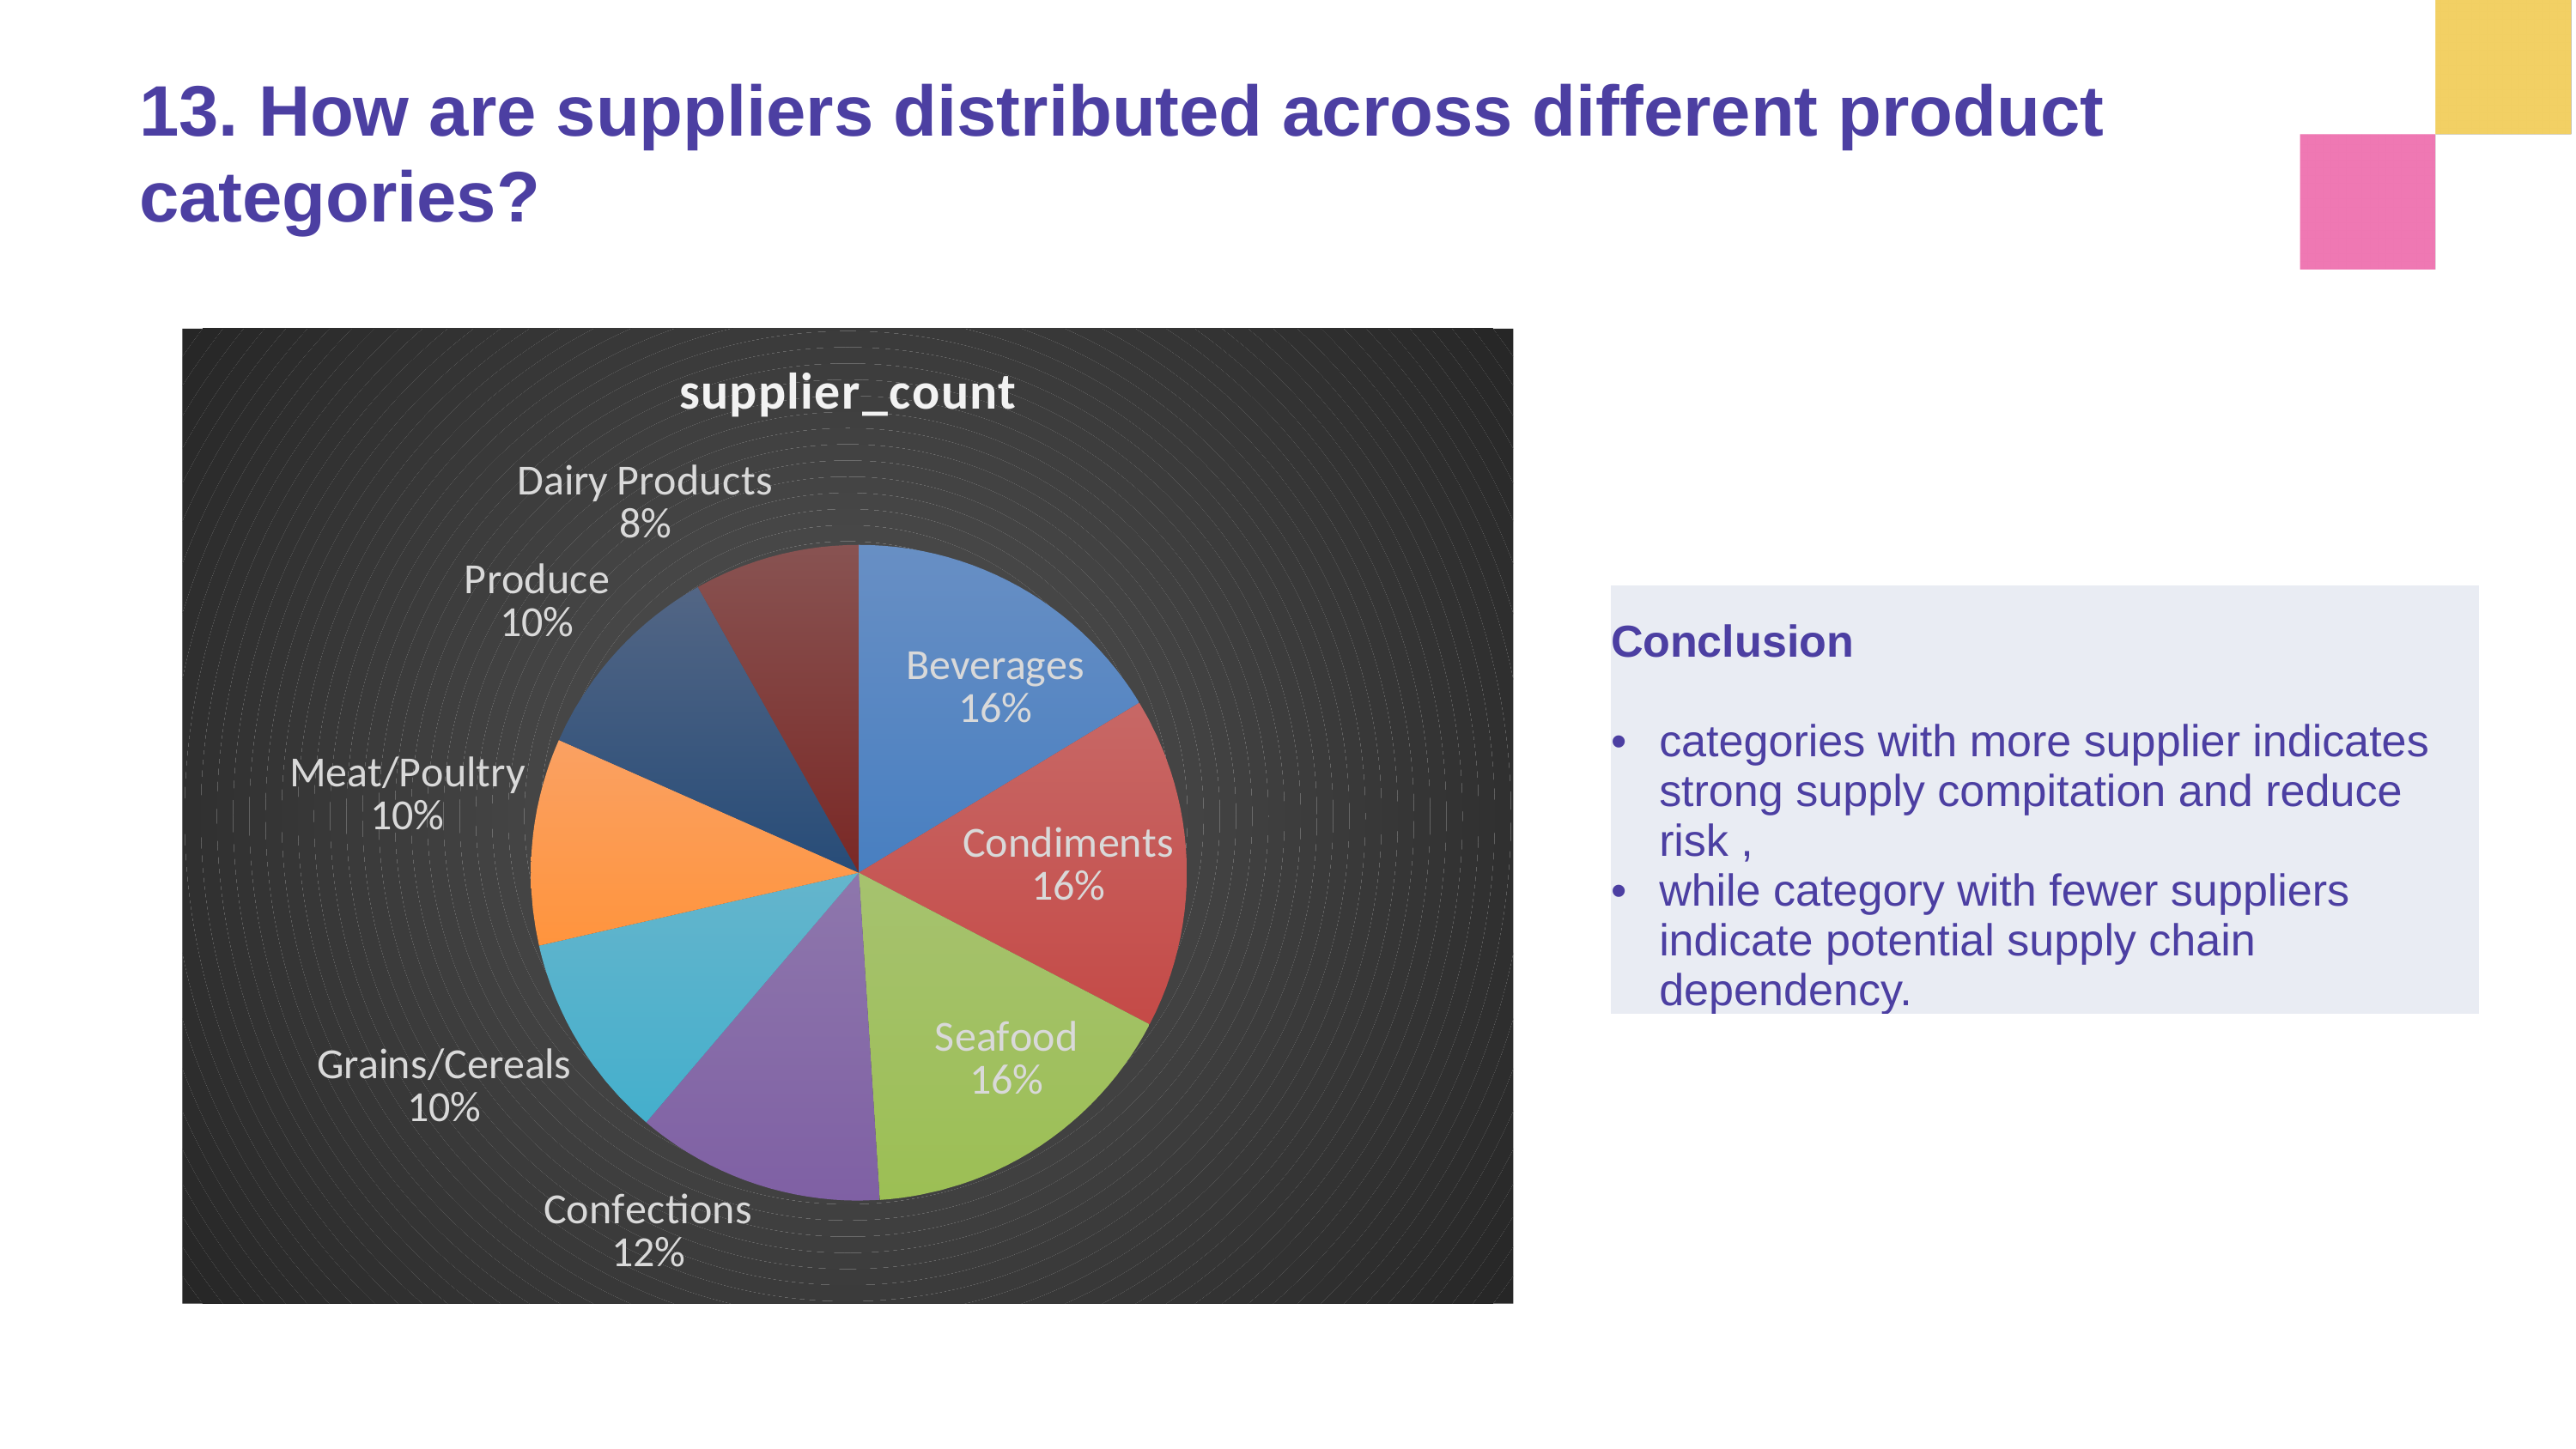

13. How are suppliers distributed across different product categories?

### Chart:

| Category | supplier_count |
|---|---|
| Beverages | 8.0 |
| Condiments | 8.0 |
| Seafood | 8.0 |
| Confections | 6.0 |
| Grains/Cereals | 5.0 |
| Meat/Poultry | 5.0 |
| Produce | 5.0 |
| Dairy Products | 4.0 |
| Conclusion categories with more supplier indicates strong supply compitation and reduce risk , while category with fewer suppliers indicate potential supply chain dependency. |
| --- |